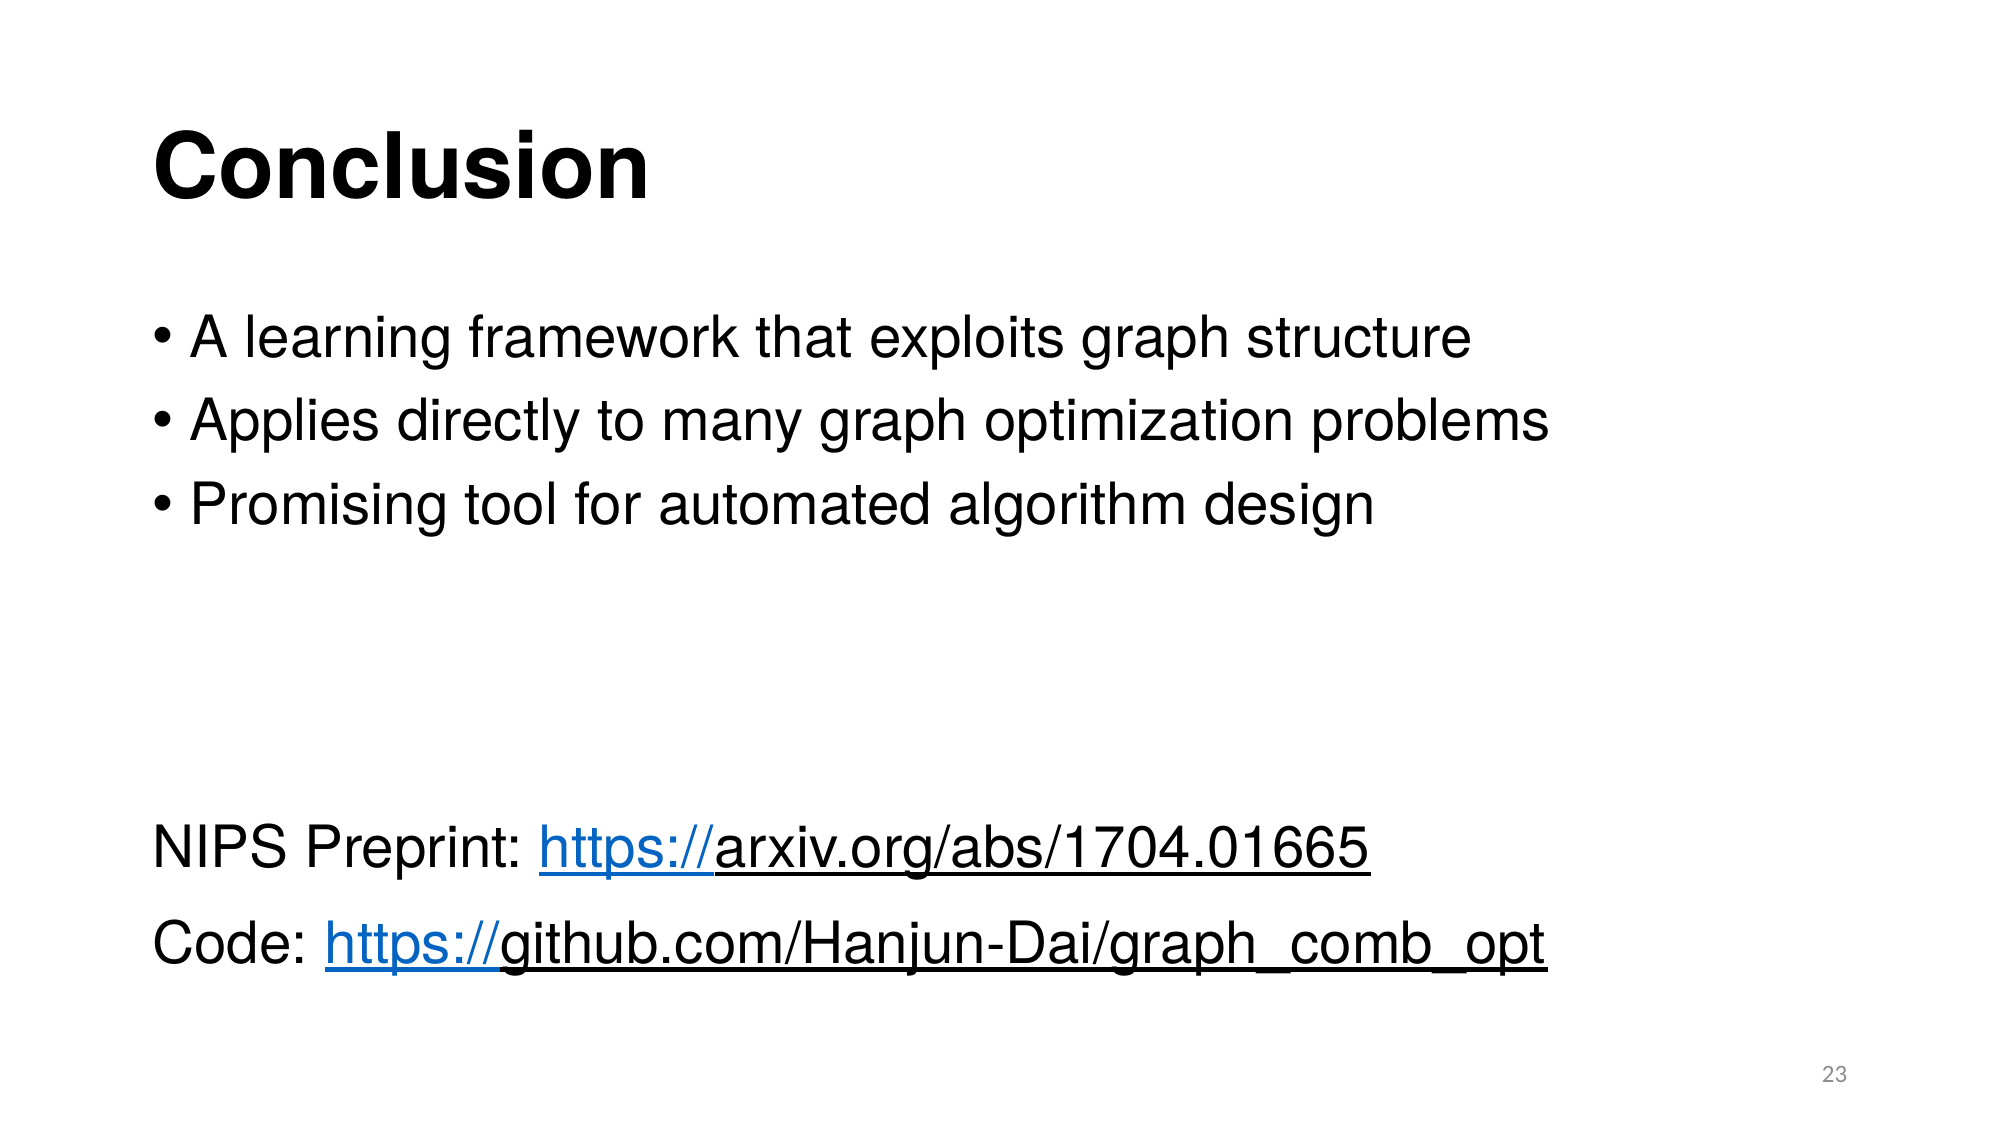

# Conclusion
A learning framework that exploits graph structure
Applies directly to many graph optimization problems
Promising tool for automated algorithm design

NIPS Preprint: https://arxiv.org/abs/1704.01665
Code: https://github.com/Hanjun-Dai/graph_comb_opt
23